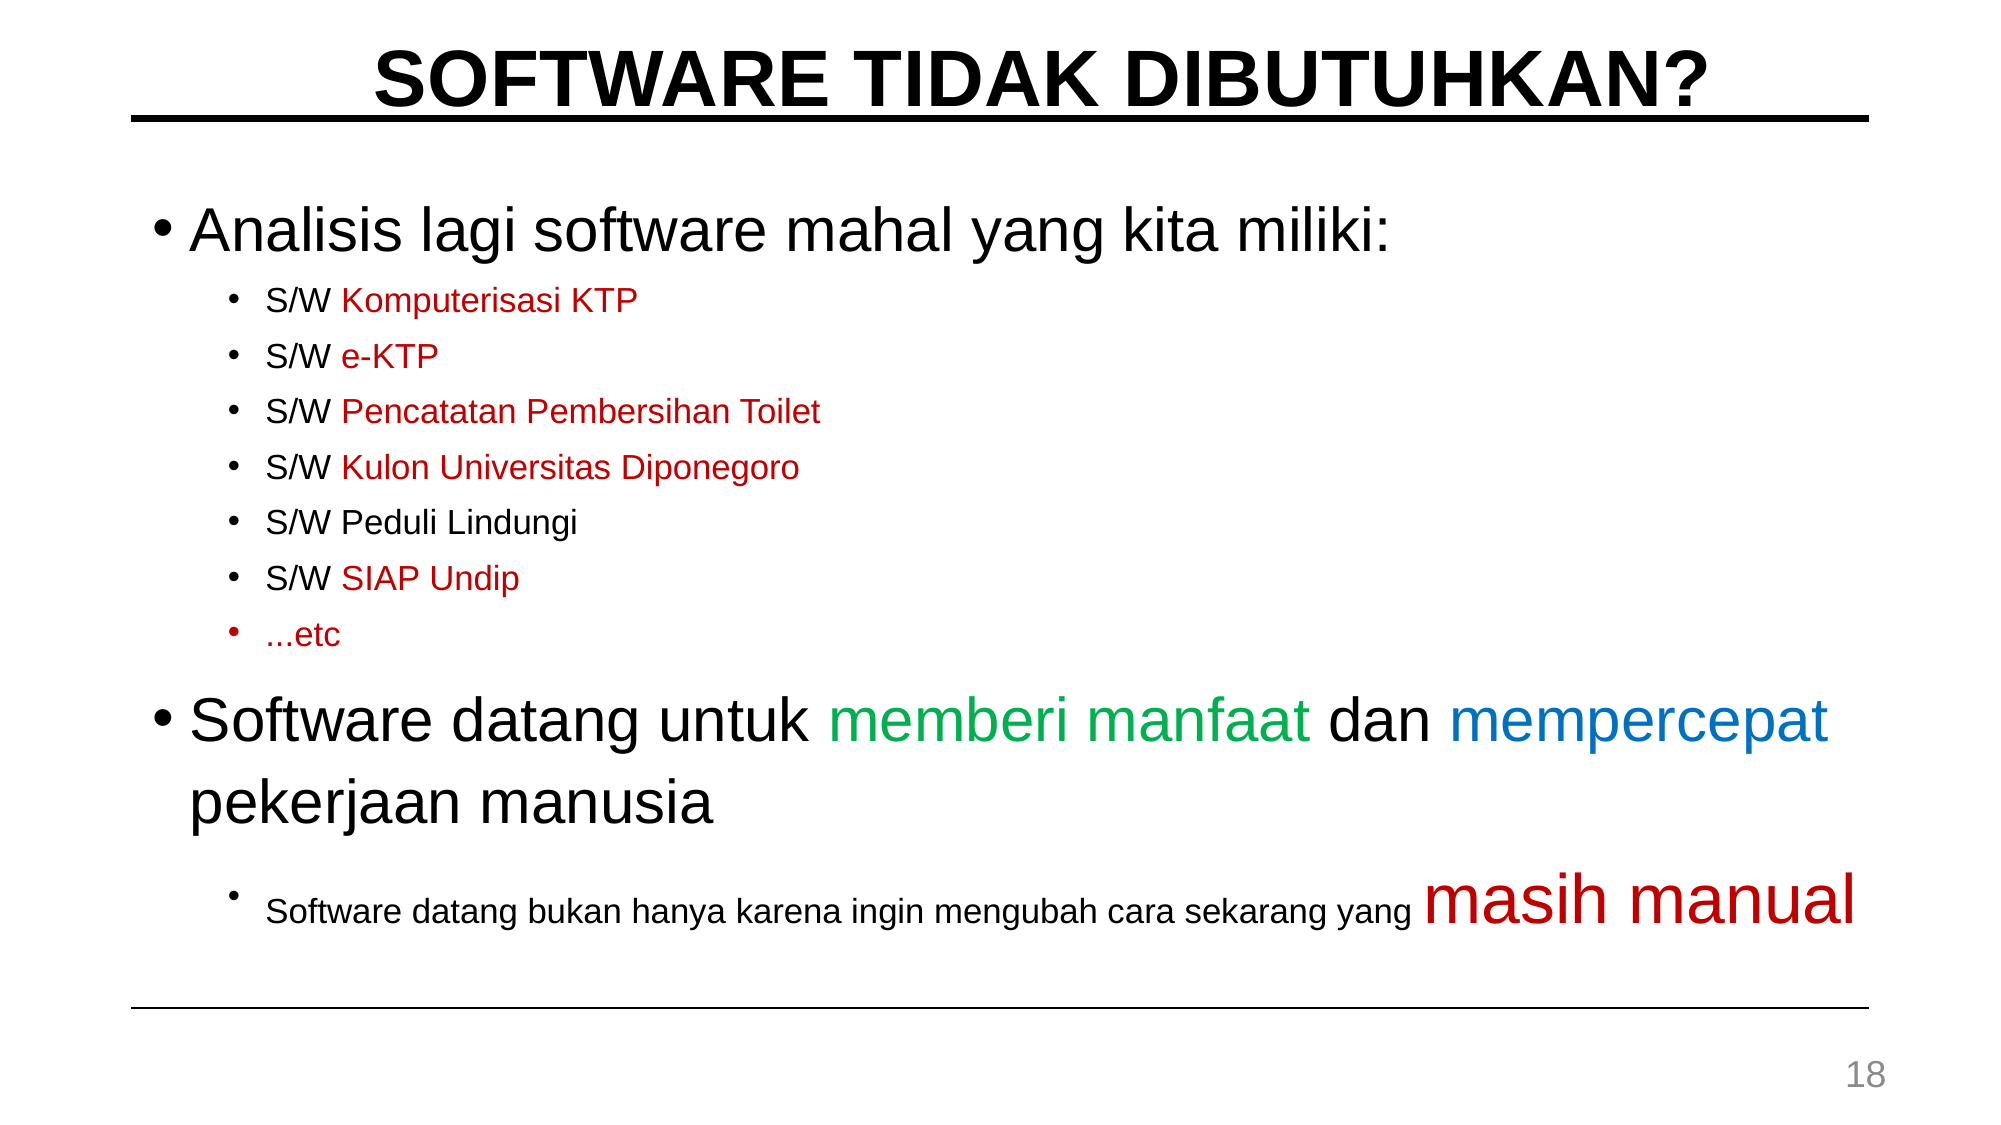

# Software Tidak Dibutuhkan?
Analisis lagi software mahal yang kita miliki:
S/W Komputerisasi KTP
S/W e-KTP
S/W Pencatatan Pembersihan Toilet
S/W Kulon Universitas Diponegoro
S/W Peduli Lindungi
S/W SIAP Undip
...etc
Software datang untuk memberi manfaat dan mempercepat pekerjaan manusia
Software datang bukan hanya karena ingin mengubah cara sekarang yang masih manual
18